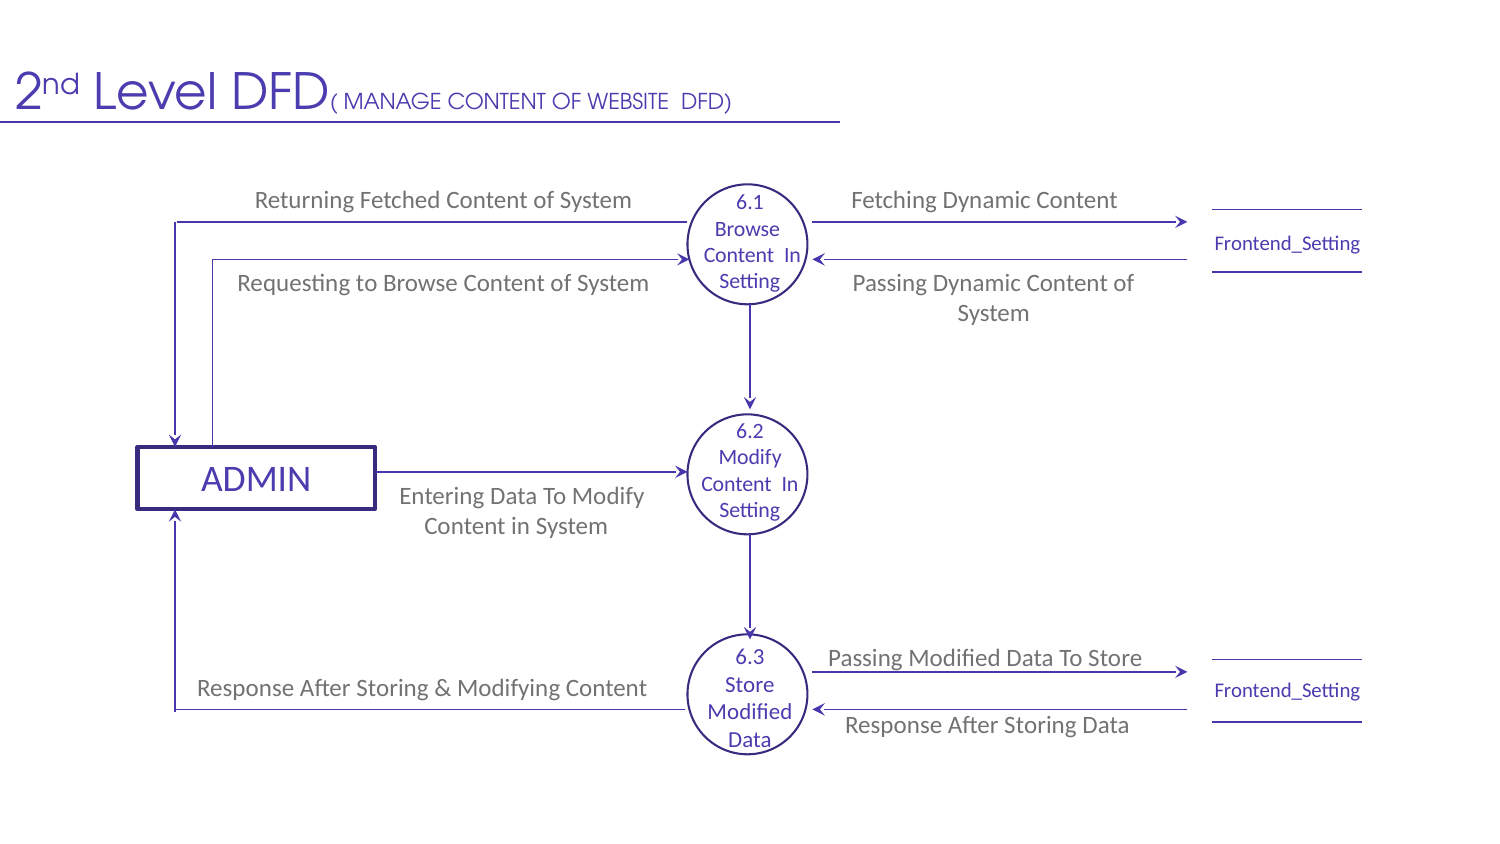

2nd Level DFD( MANAGE CONTENT OF WEBSITE  DFD)
Returning Fetched Content of System
Fetching Dynamic Content
6.1
Browse
 Content  In Setting

Frontend_Setting
Requesting to Browse Content of System
Passing Dynamic Content of System
6.2
Modify Content  In Setting

ADMIN
Entering Data To Modify
Content in System
6.3
Store
Modified
Data

Passing Modified Data To Store
Response After Storing & Modifying Content
Frontend_Setting
Response After Storing Data